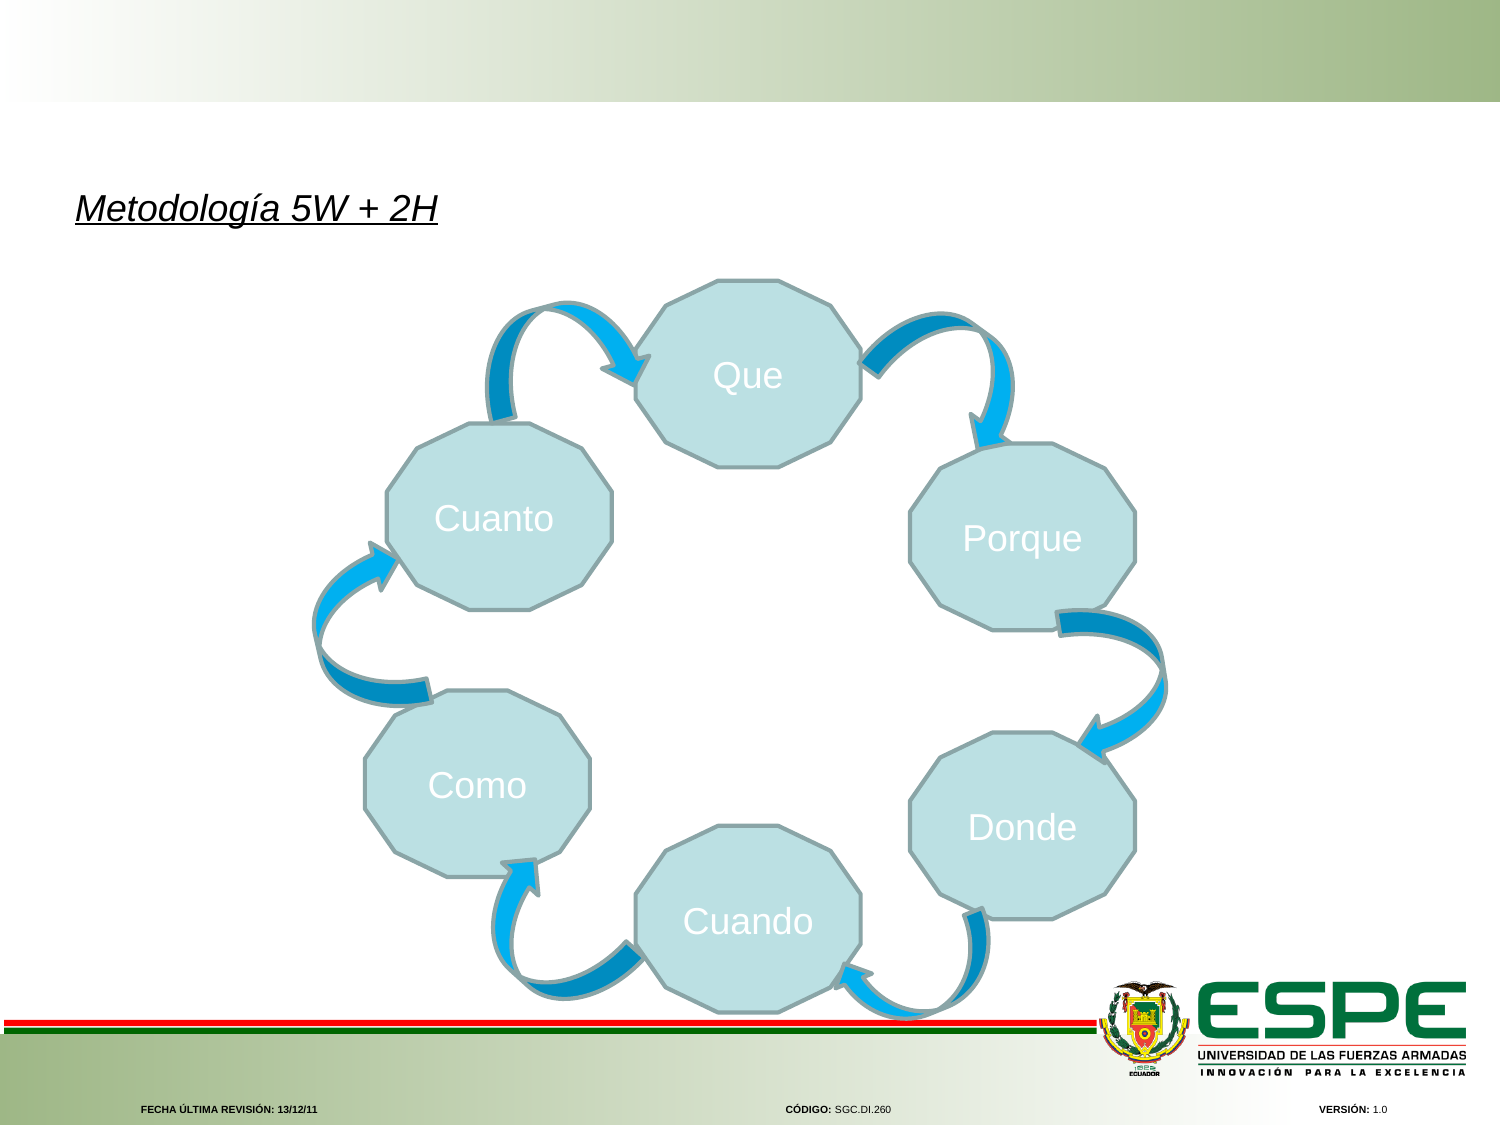

Metodología 5W + 2H

Que

Cuanto
Porque

Como
Donde
Cuando

FECHA ÚLTIMA REVISIÓN: 13/12/11
CÓDIGO: SGC.DI.260
VERSIÓN: 1.0